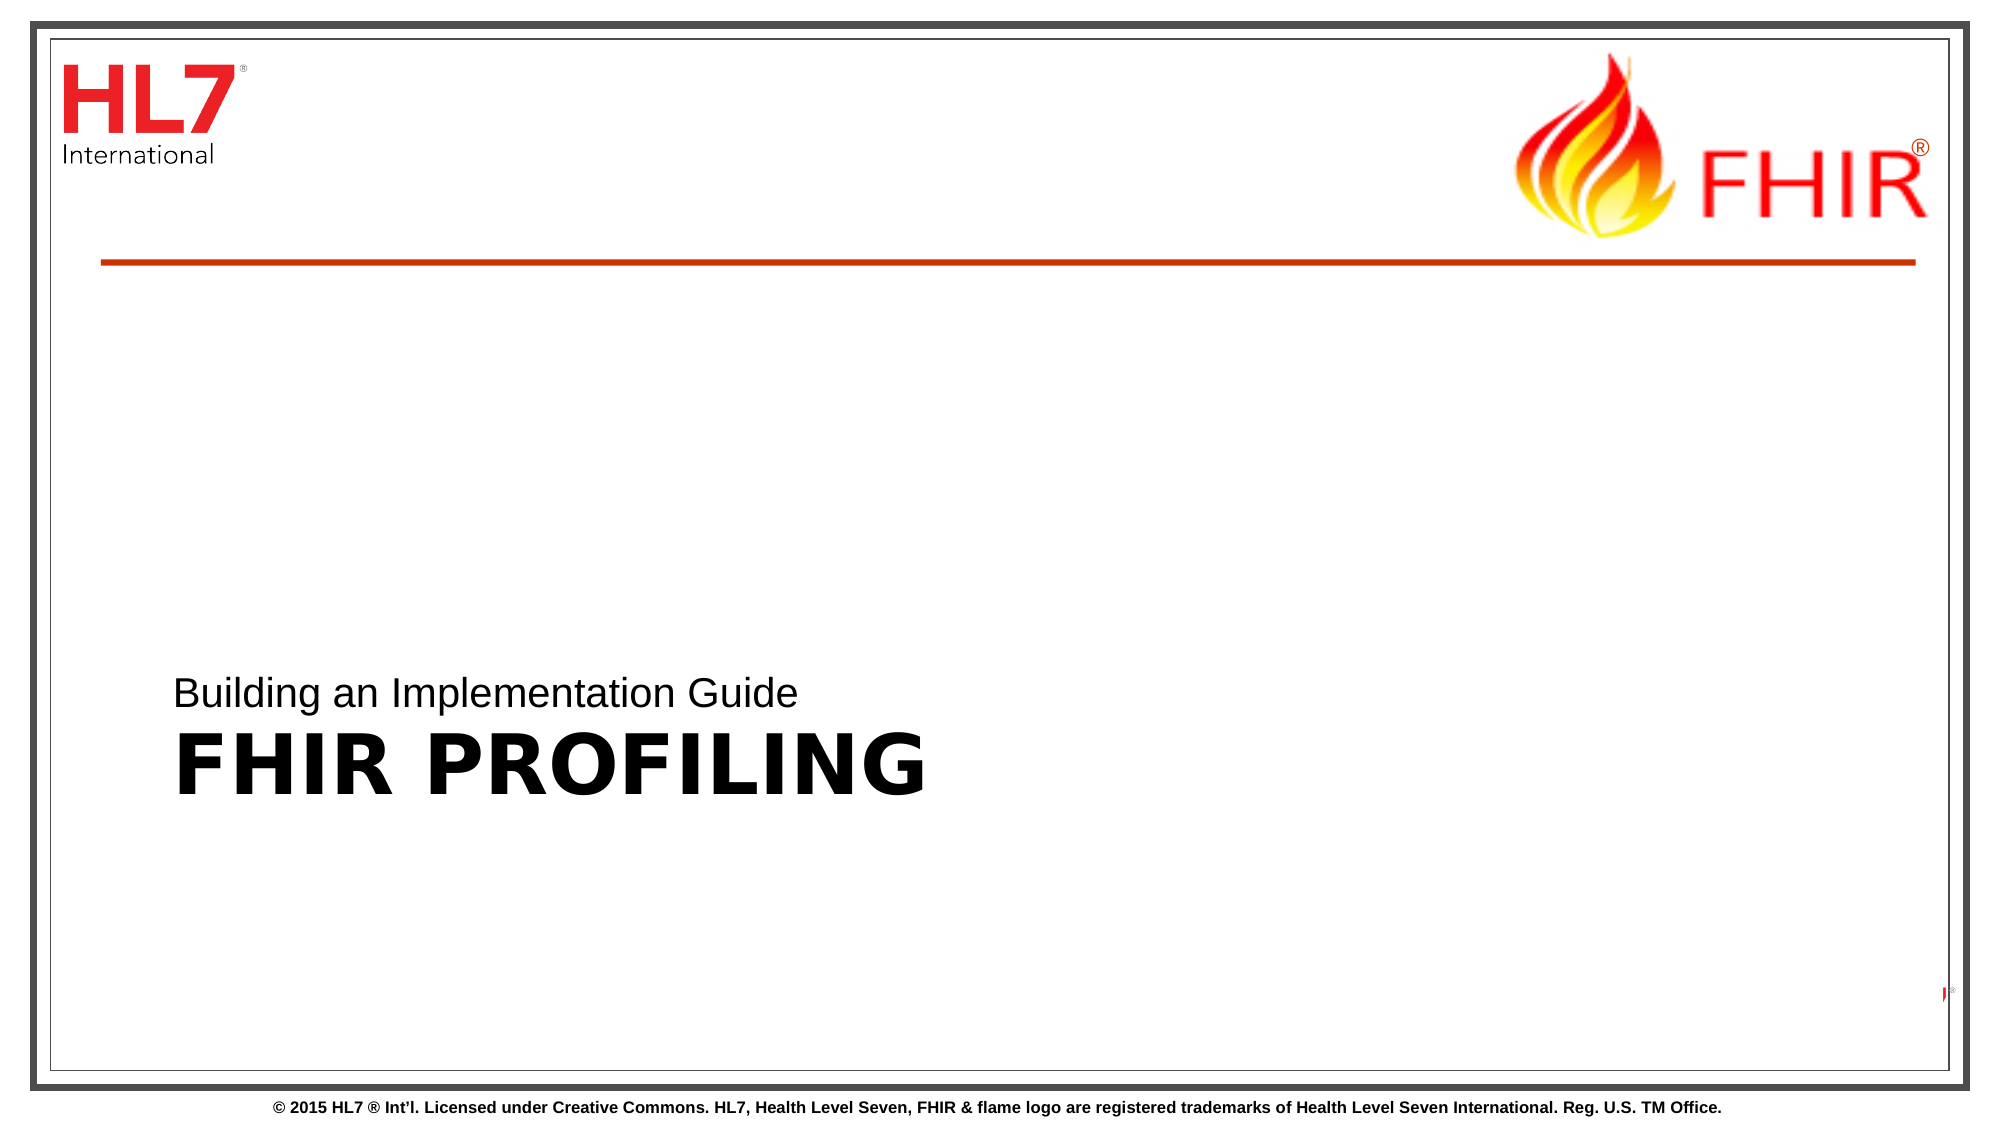

Building an Implementation Guide
# Fhir Profiling